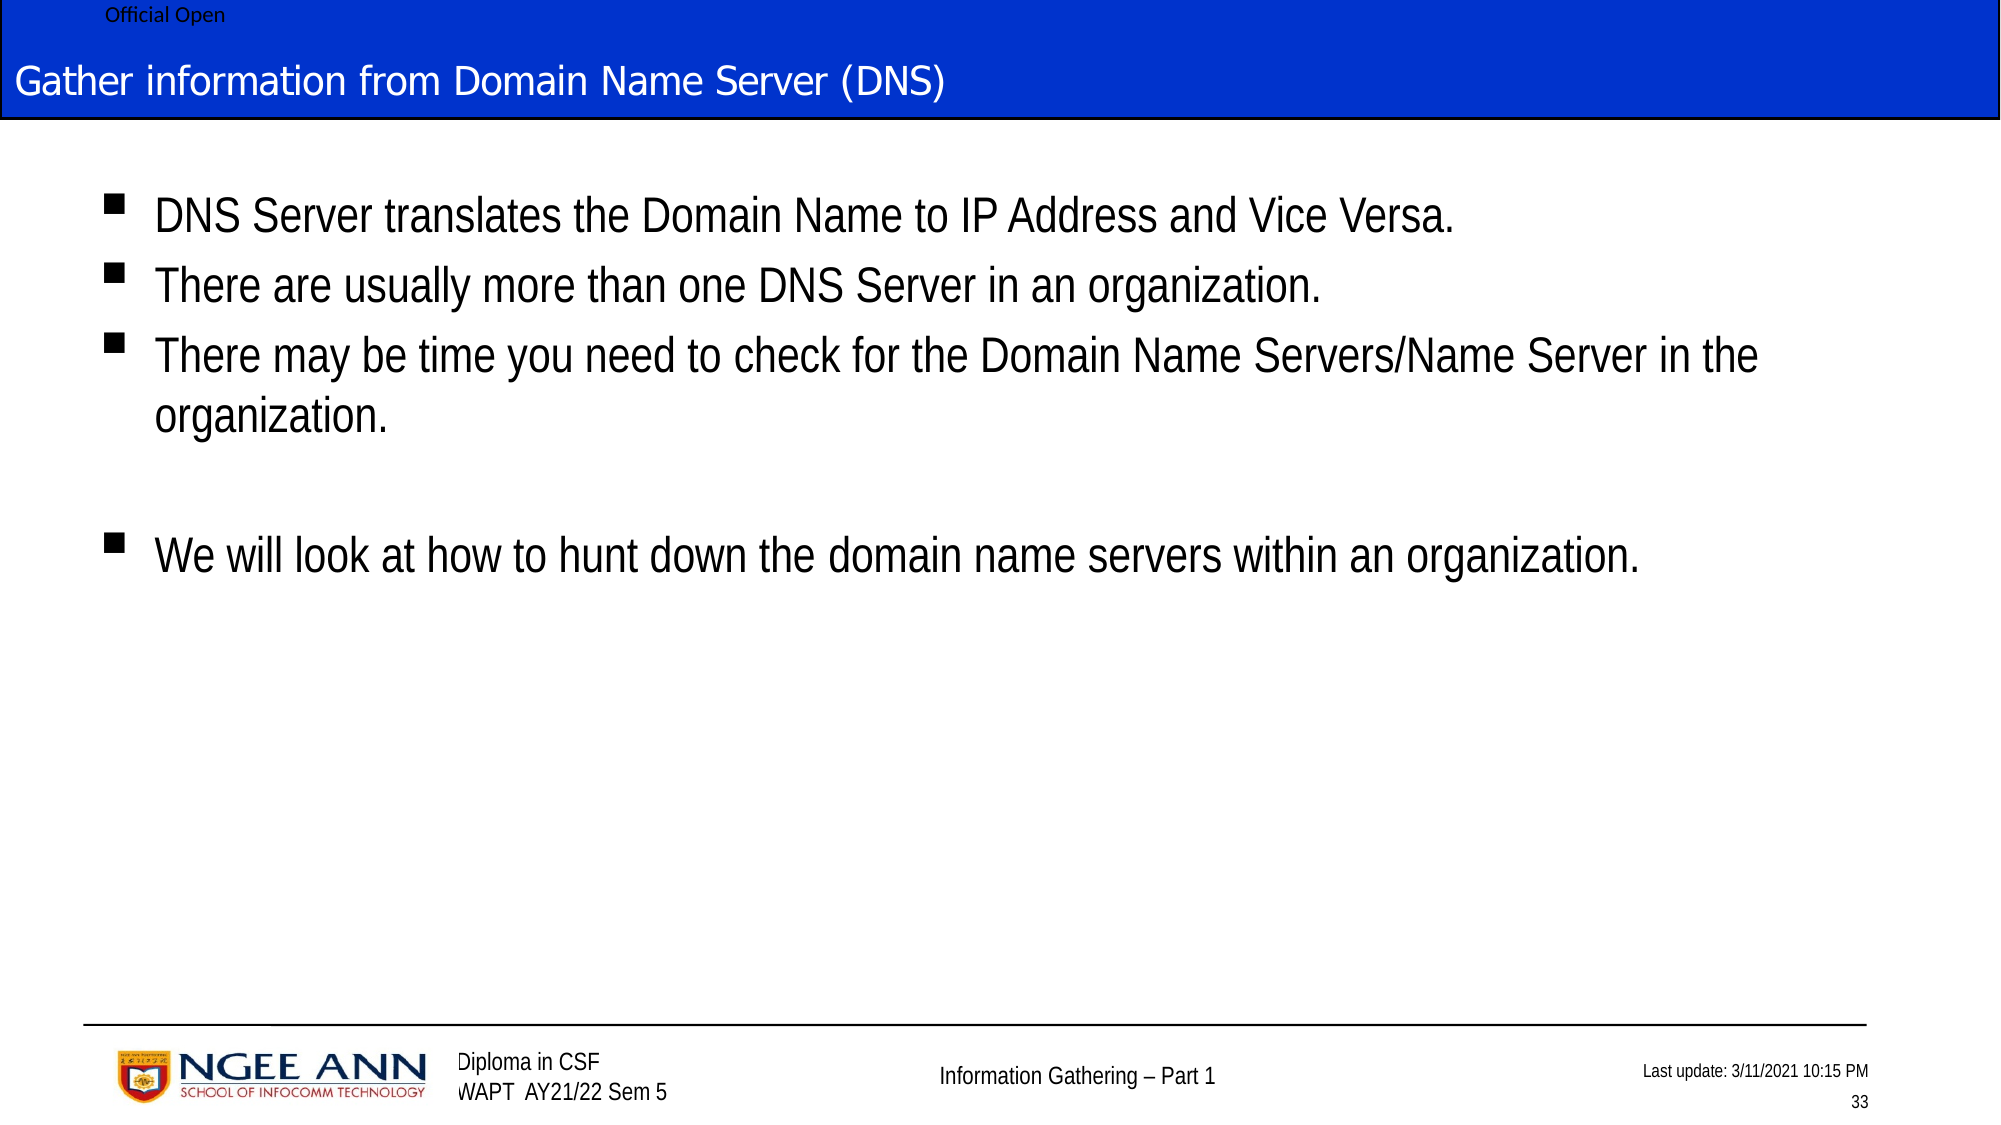

# Gather information from Domain Name Server (DNS)

DNS Server translates the Domain Name to IP Address and Vice Versa.
There are usually more than one DNS Server in an organization.
There may be time you need to check for the Domain Name Servers/Name Server in the organization.

We will look at how to hunt down the domain name servers within an organization.